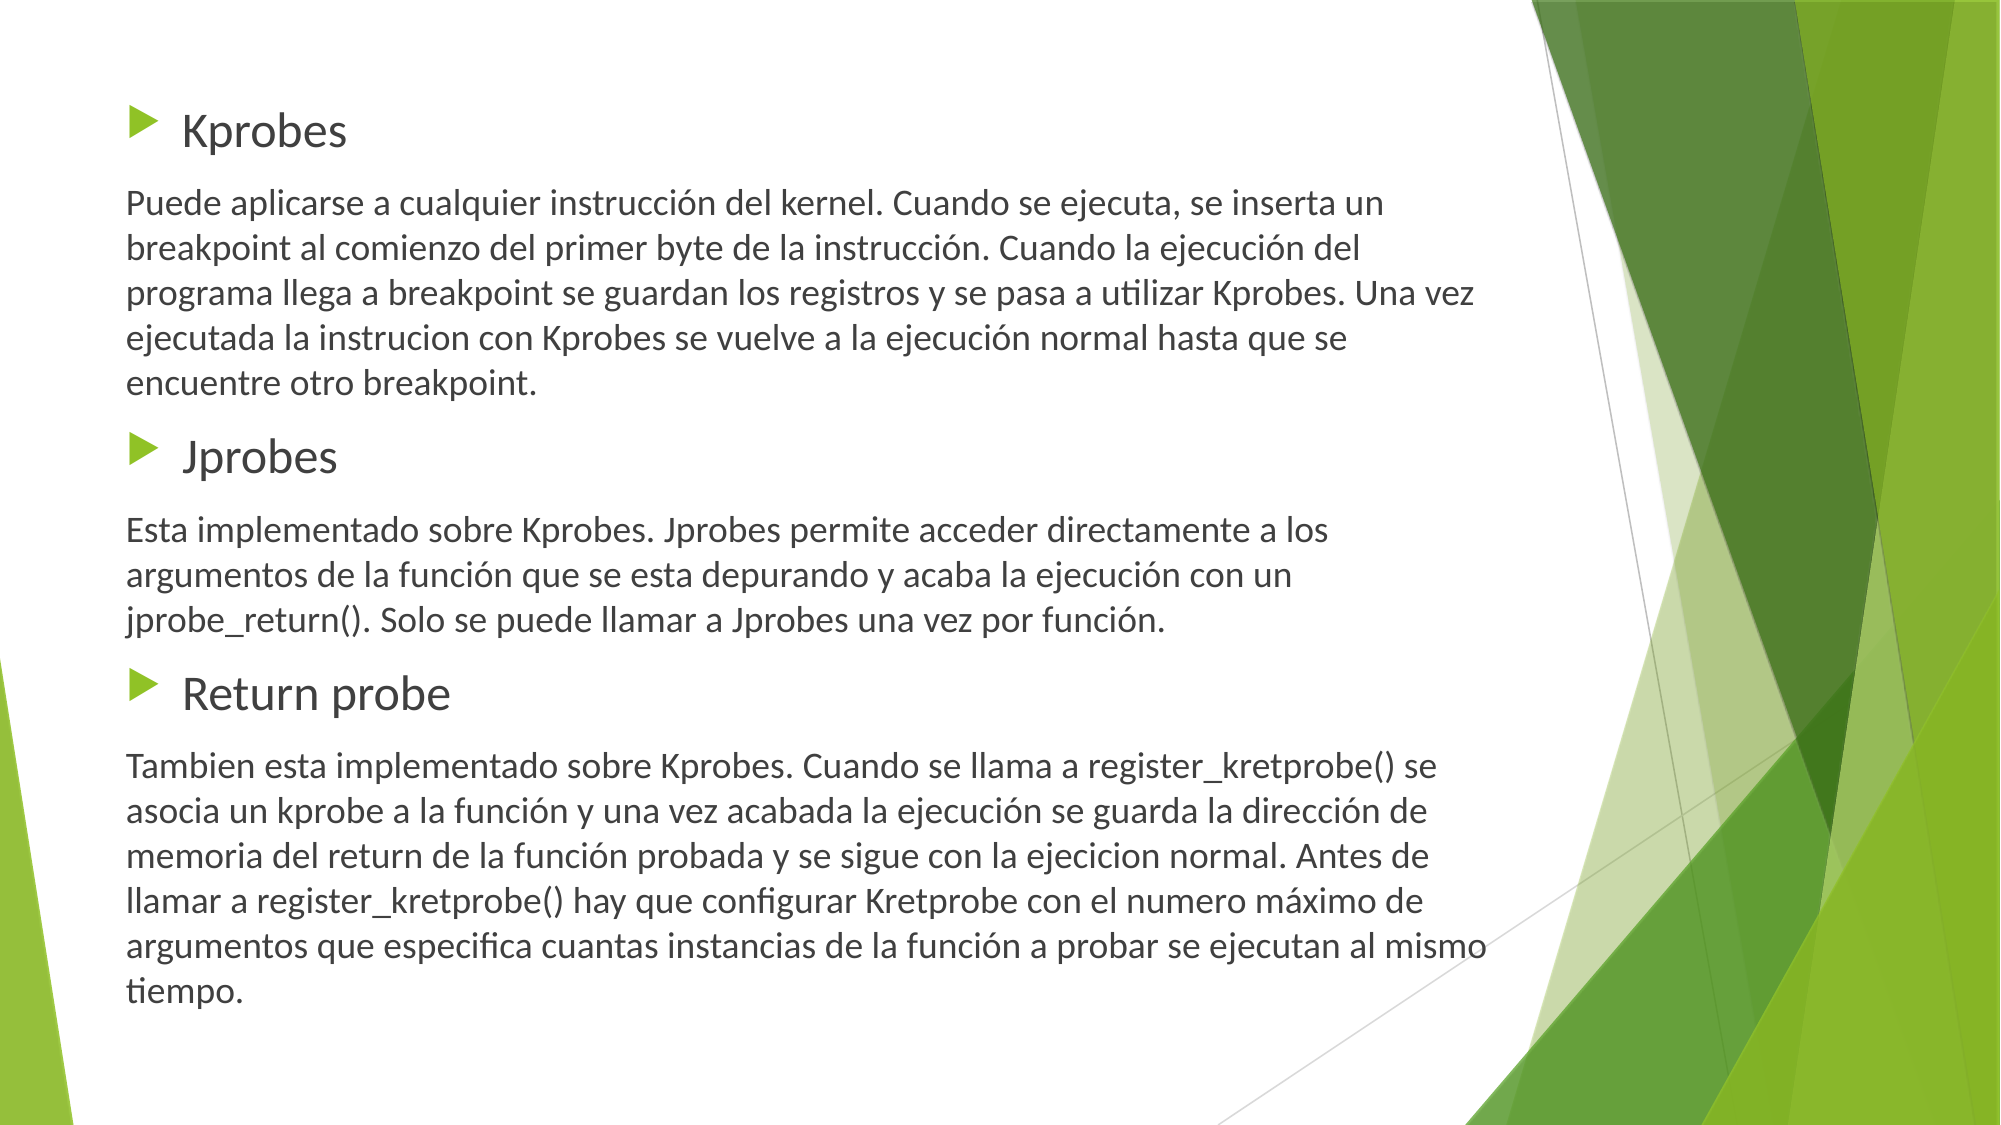

Kprobes
Puede aplicarse a cualquier instrucción del kernel. Cuando se ejecuta, se inserta un breakpoint al comienzo del primer byte de la instrucción. Cuando la ejecución del programa llega a breakpoint se guardan los registros y se pasa a utilizar Kprobes. Una vez ejecutada la instrucion con Kprobes se vuelve a la ejecución normal hasta que se encuentre otro breakpoint.
Jprobes
Esta implementado sobre Kprobes. Jprobes permite acceder directamente a los argumentos de la función que se esta depurando y acaba la ejecución con un jprobe_return(). Solo se puede llamar a Jprobes una vez por función.
Return probe
Tambien esta implementado sobre Kprobes. Cuando se llama a register_kretprobe() se asocia un kprobe a la función y una vez acabada la ejecución se guarda la dirección de memoria del return de la función probada y se sigue con la ejecicion normal. Antes de llamar a register_kretprobe() hay que configurar Kretprobe con el numero máximo de argumentos que especifica cuantas instancias de la función a probar se ejecutan al mismo tiempo.